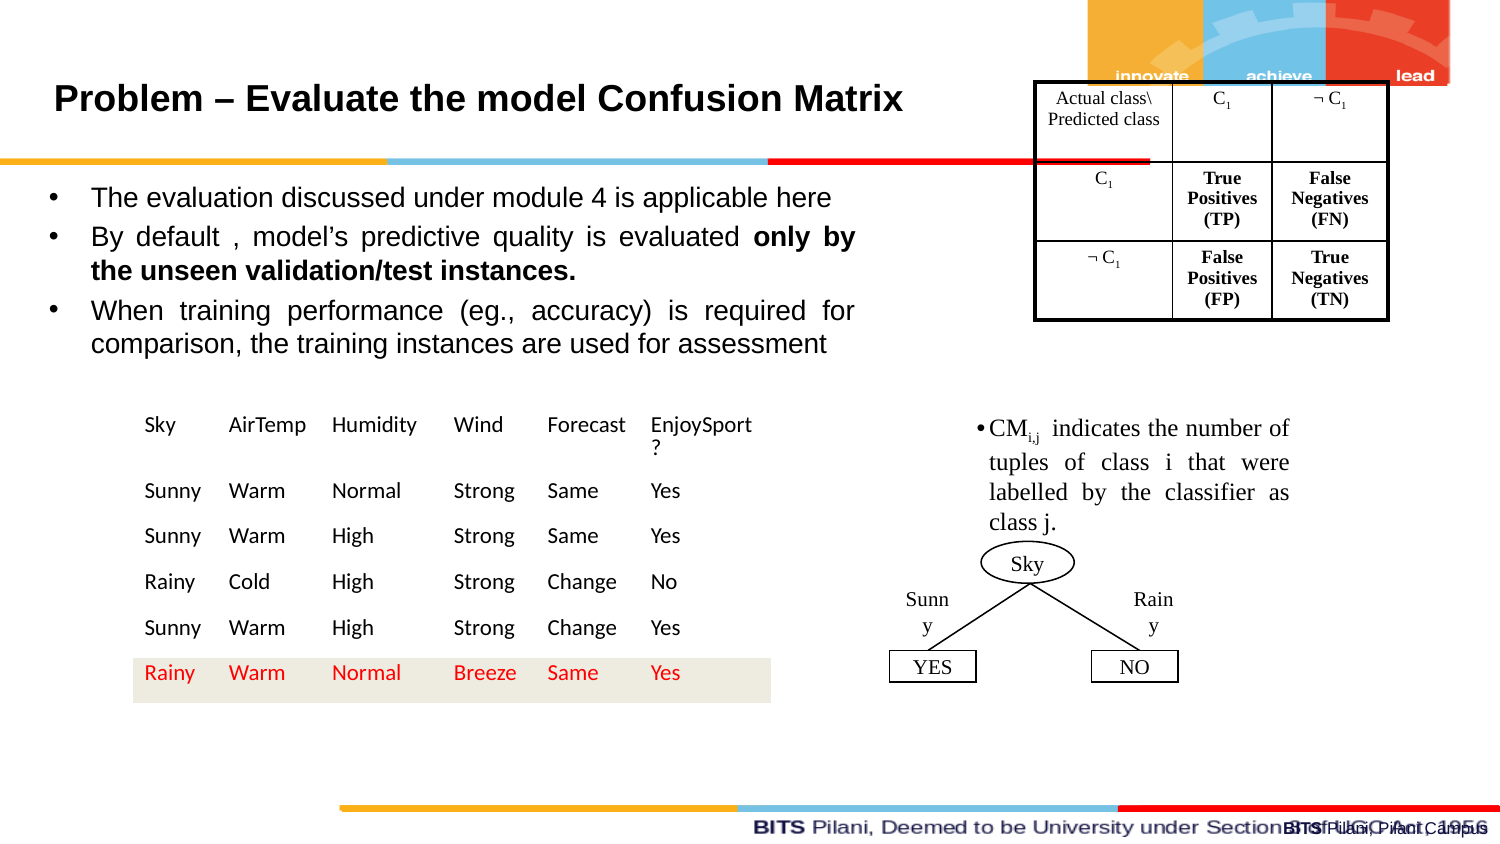

Problem – Evaluate the model Confusion Matrix
| Actual class\Predicted class | C1 | ¬ C1 |
| --- | --- | --- |
| C1 | True Positives (TP) | False Negatives (FN) |
| ¬ C1 | False Positives (FP) | True Negatives (TN) |
The evaluation discussed under module 4 is applicable here
By default , model’s predictive quality is evaluated only by the unseen validation/test instances.
When training performance (eg., accuracy) is required for comparison, the training instances are used for assessment

CMi,j  indicates the number of tuples of class i that were labelled by the classifier as class j.

| Sky | AirTemp | Humidity | Wind | Forecast | EnjoySport? |
| --- | --- | --- | --- | --- | --- |
| Sunny | Warm | Normal | Strong | Same | Yes |
| Sunny | Warm | High | Strong | Same | Yes |
| Rainy | Cold | High | Strong | Change | No |
| Sunny | Warm | High | Strong | Change | Yes |
| Rainy | Warm | Normal | Breeze | Same | Yes |
Sky
Sunny
Rainy
YES
NO